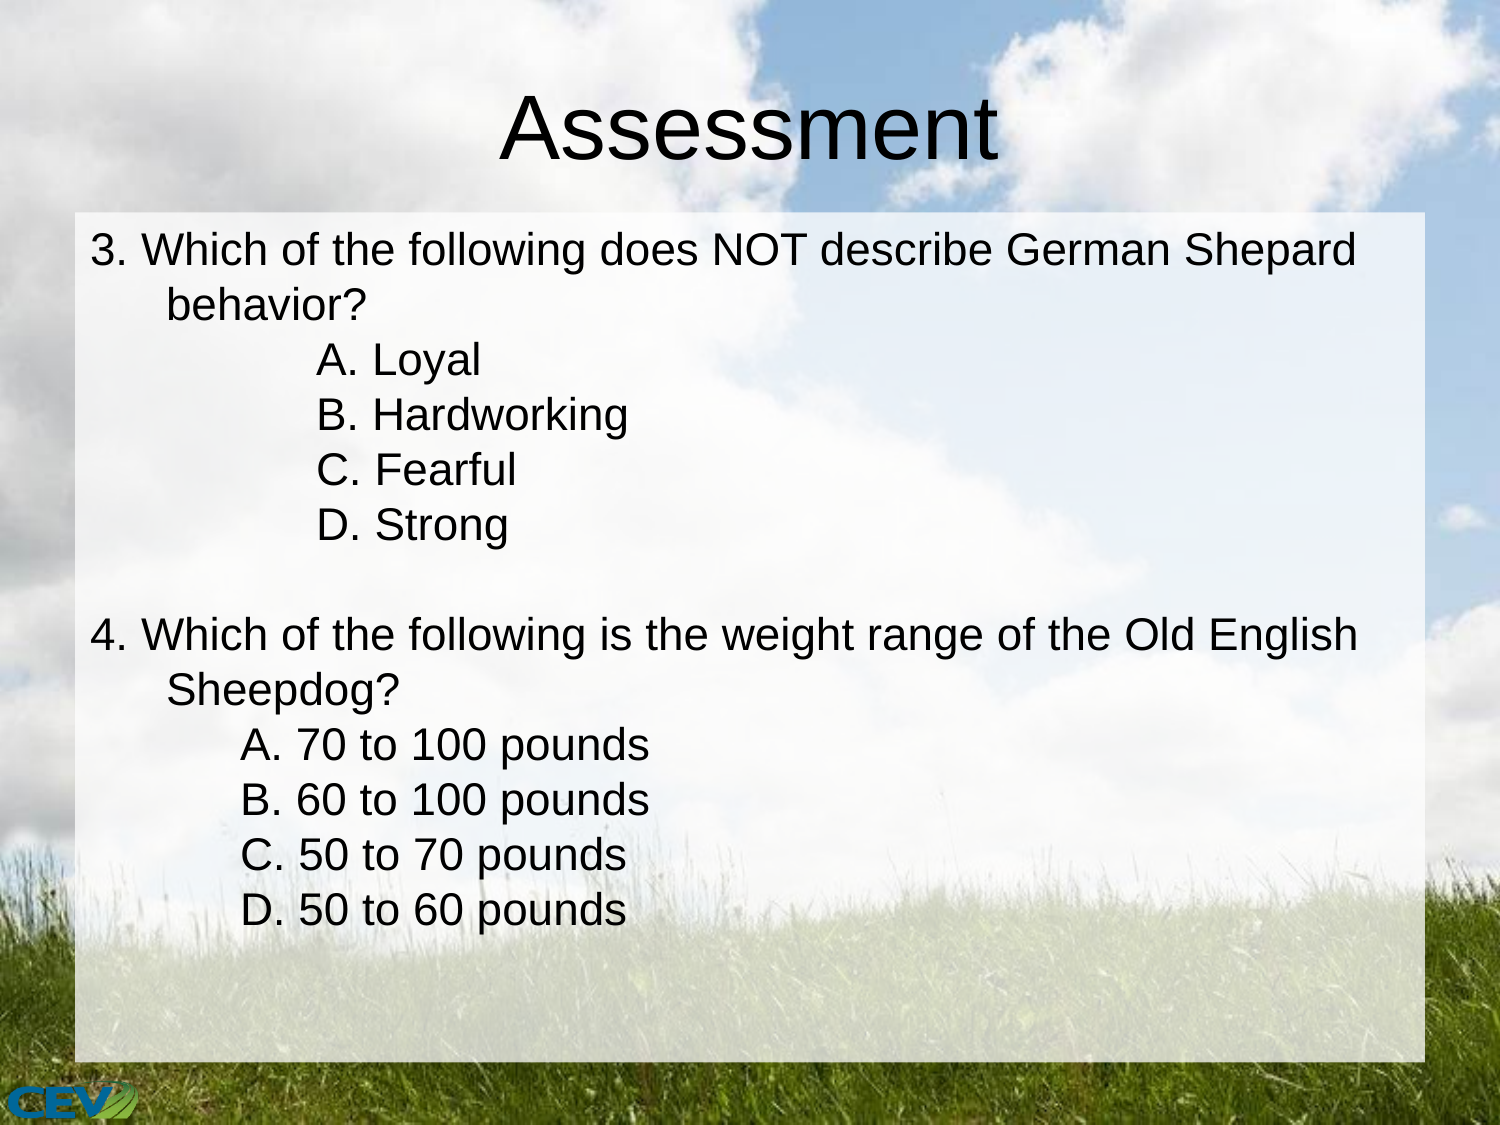

# Assessment
3. Which of the following does NOT describe German Shepard behavior?
		A. Loyal
		B. Hardworking
		C. Fearful
		D. Strong

4. Which of the following is the weight range of the Old English Sheepdog?
	A. 70 to 100 pounds
	B. 60 to 100 pounds
	C. 50 to 70 pounds
	D. 50 to 60 pounds